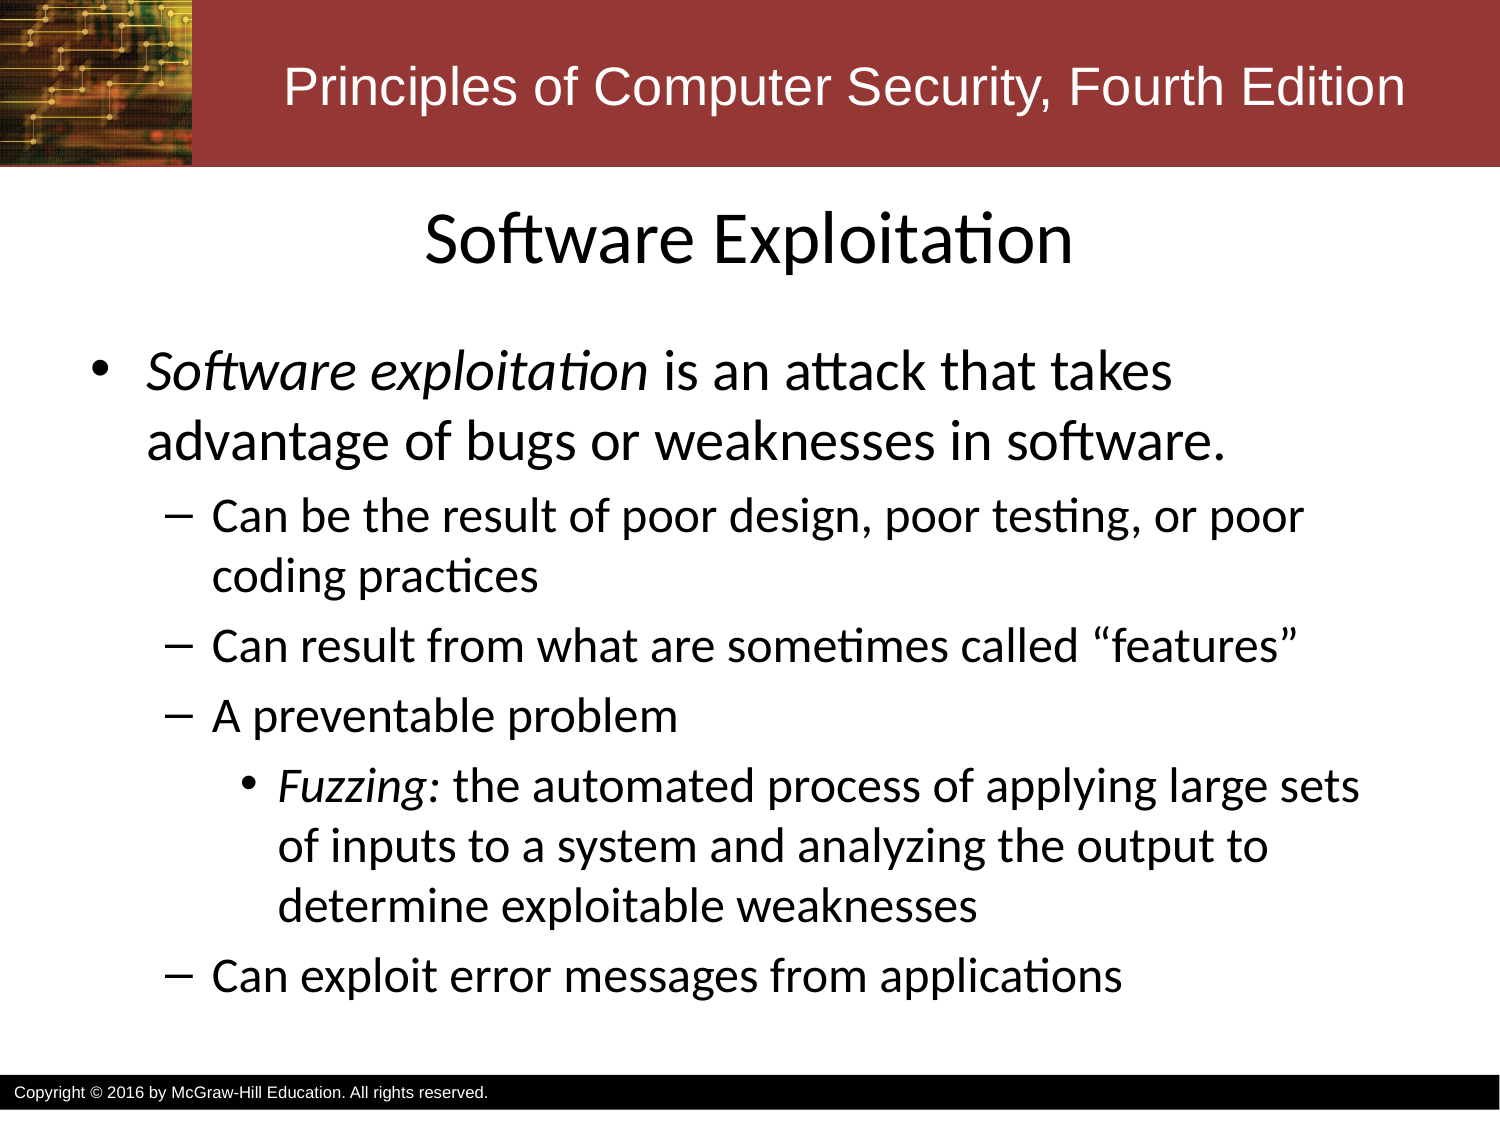

# Software Exploitation
Software exploitation is an attack that takes advantage of bugs or weaknesses in software.
Can be the result of poor design, poor testing, or poor coding practices
Can result from what are sometimes called “features”
A preventable problem
Fuzzing: the automated process of applying large sets of inputs to a system and analyzing the output to determine exploitable weaknesses
Can exploit error messages from applications